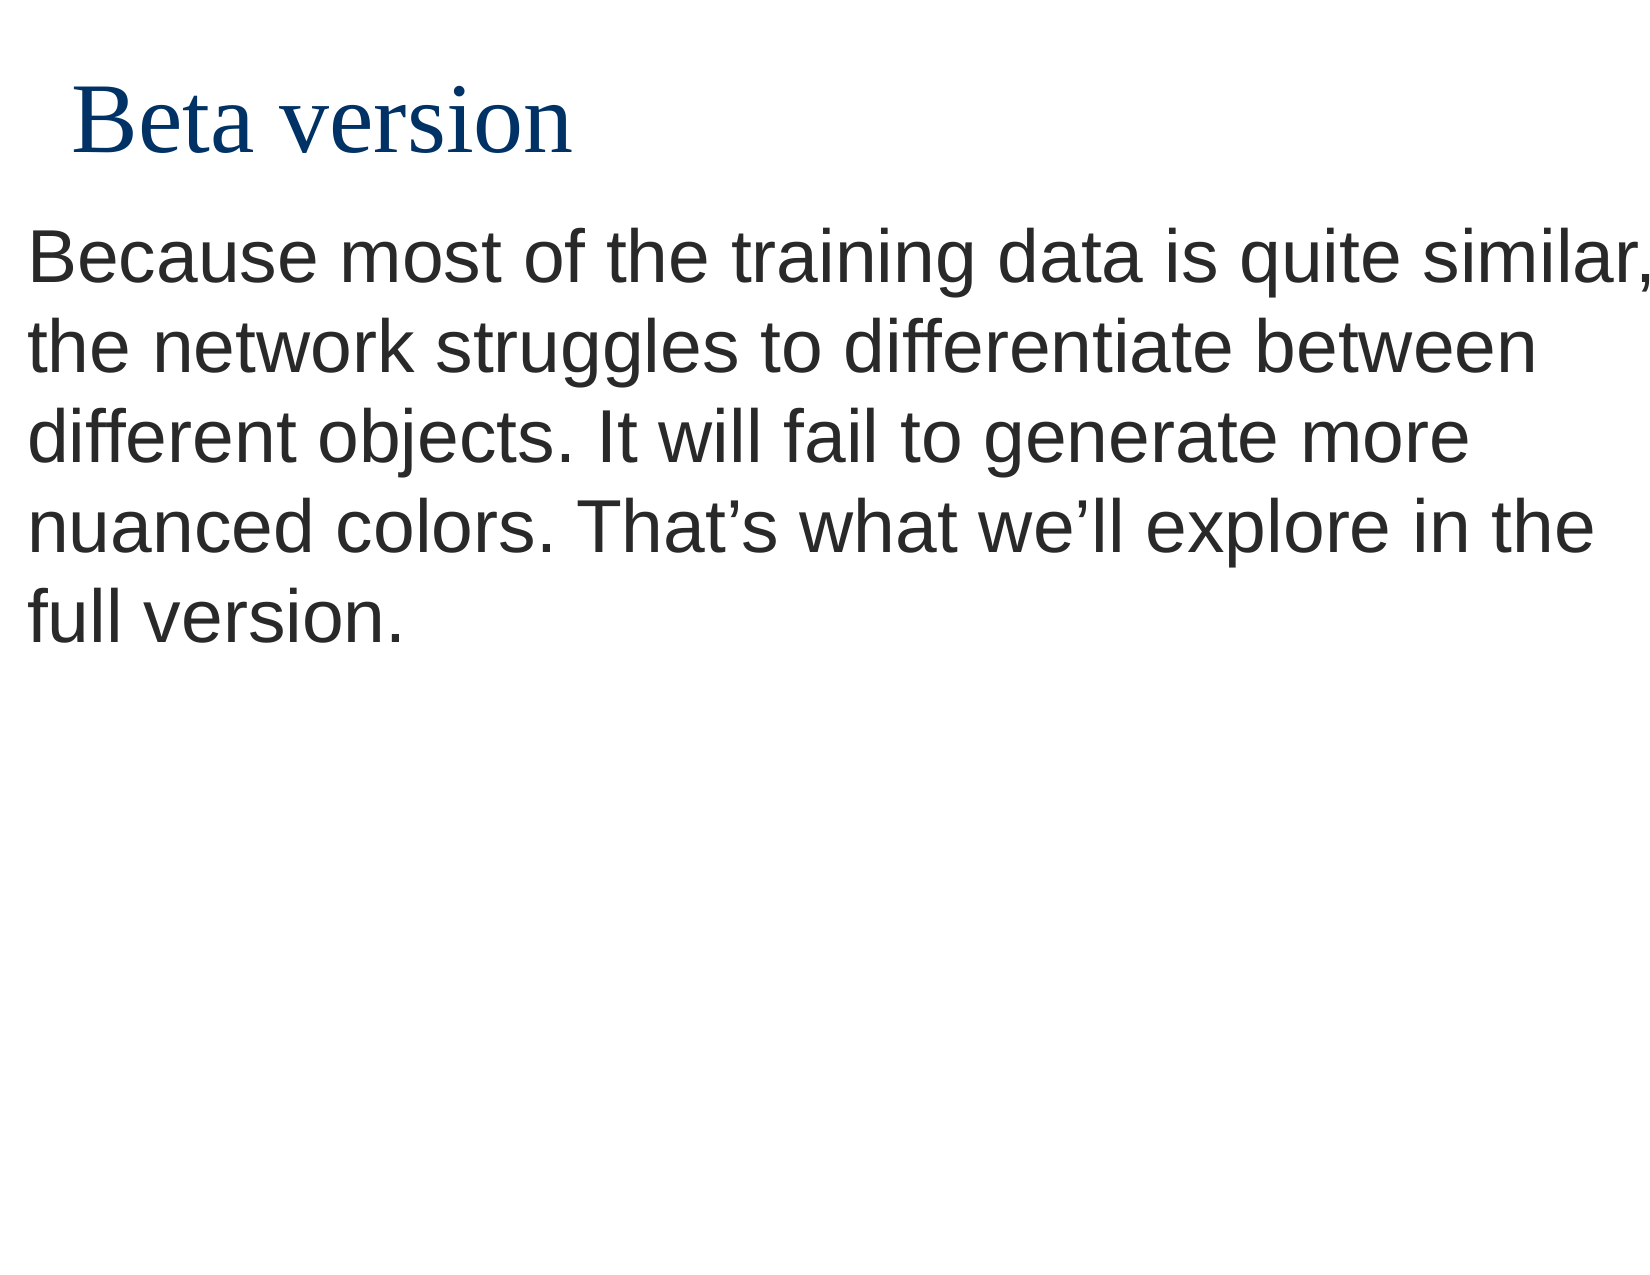

Beta version
Because most of the training data is quite similar, the network struggles to differentiate between different objects. It will fail to generate more nuanced colors. That’s what we’ll explore in the full version.